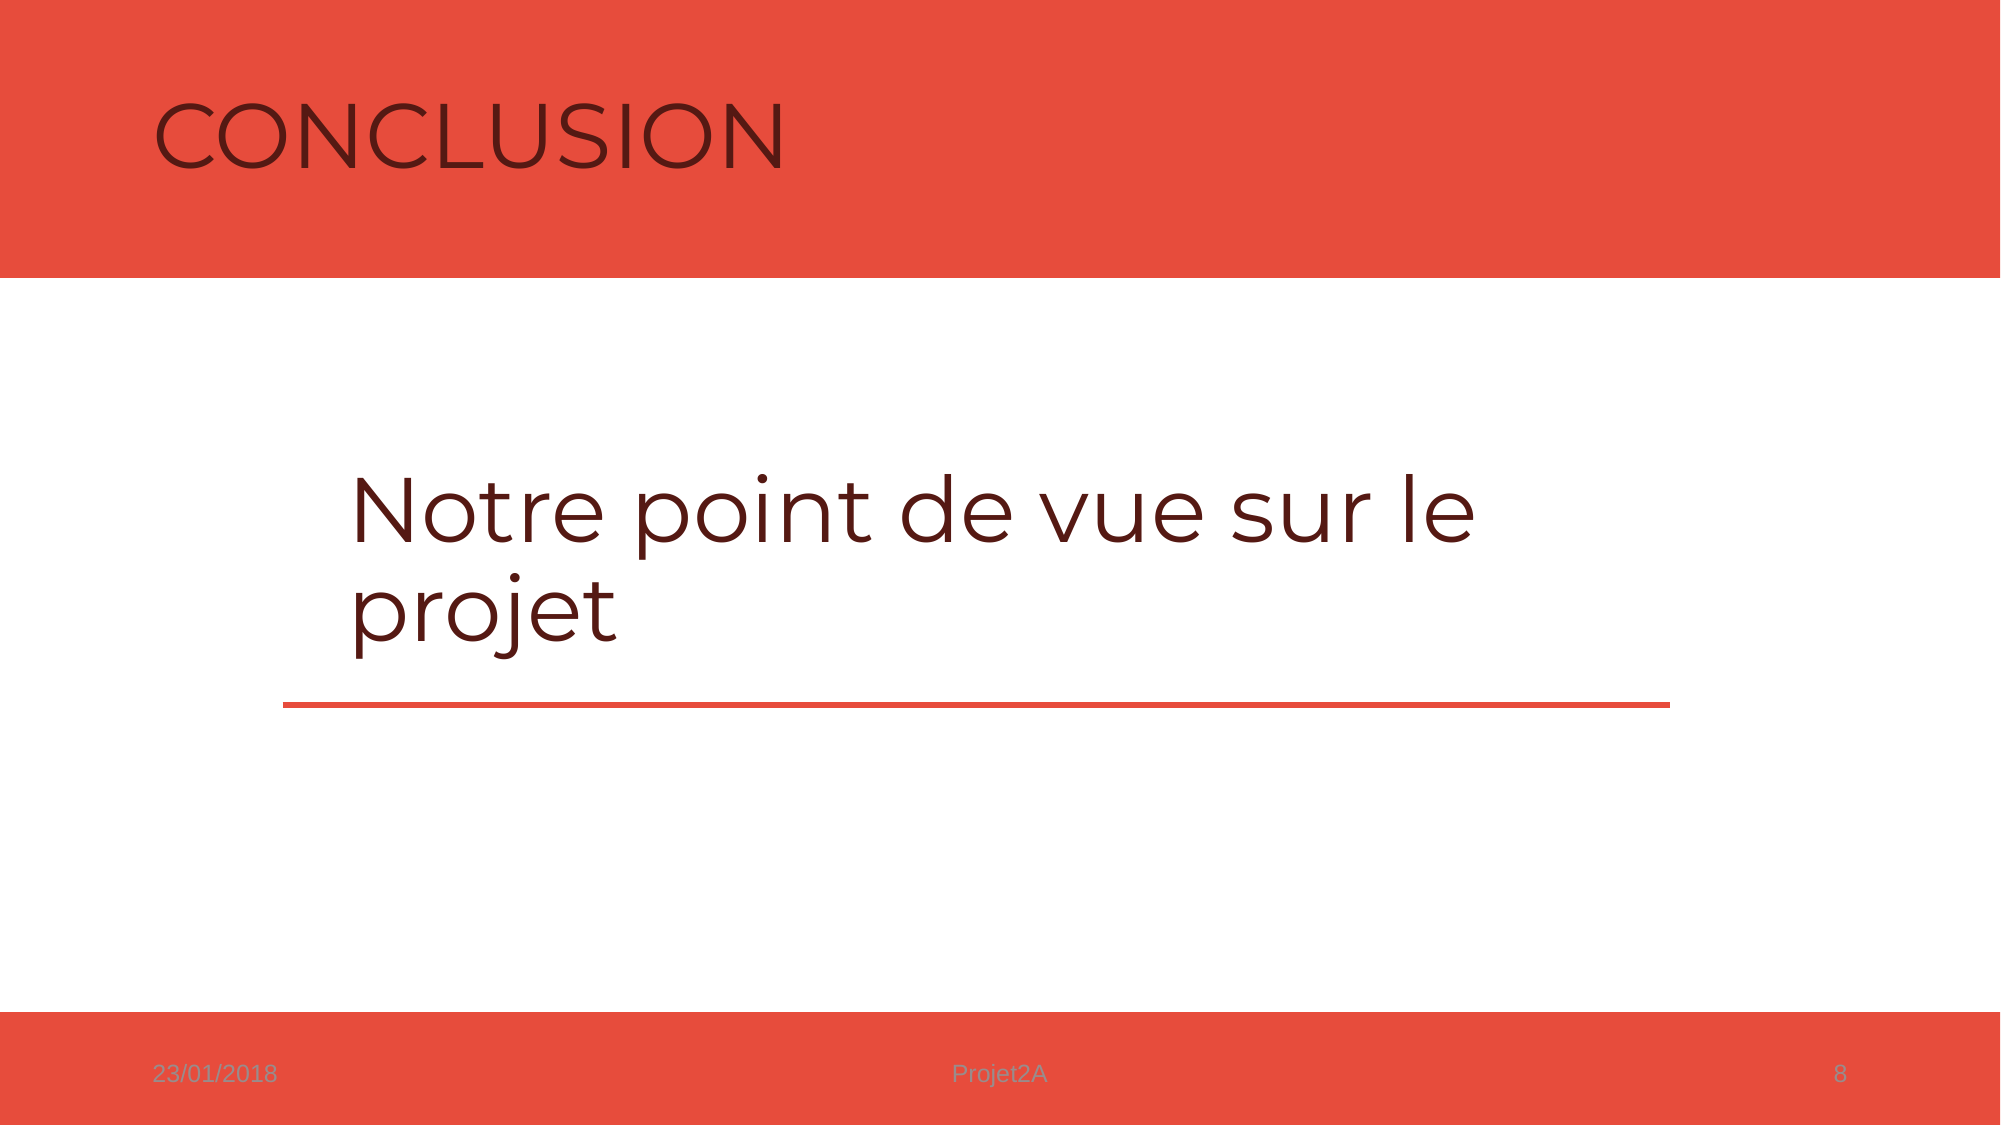

# CONCLUSION
Notre point de vue sur le projet
23/01/2018
Projet2A
8